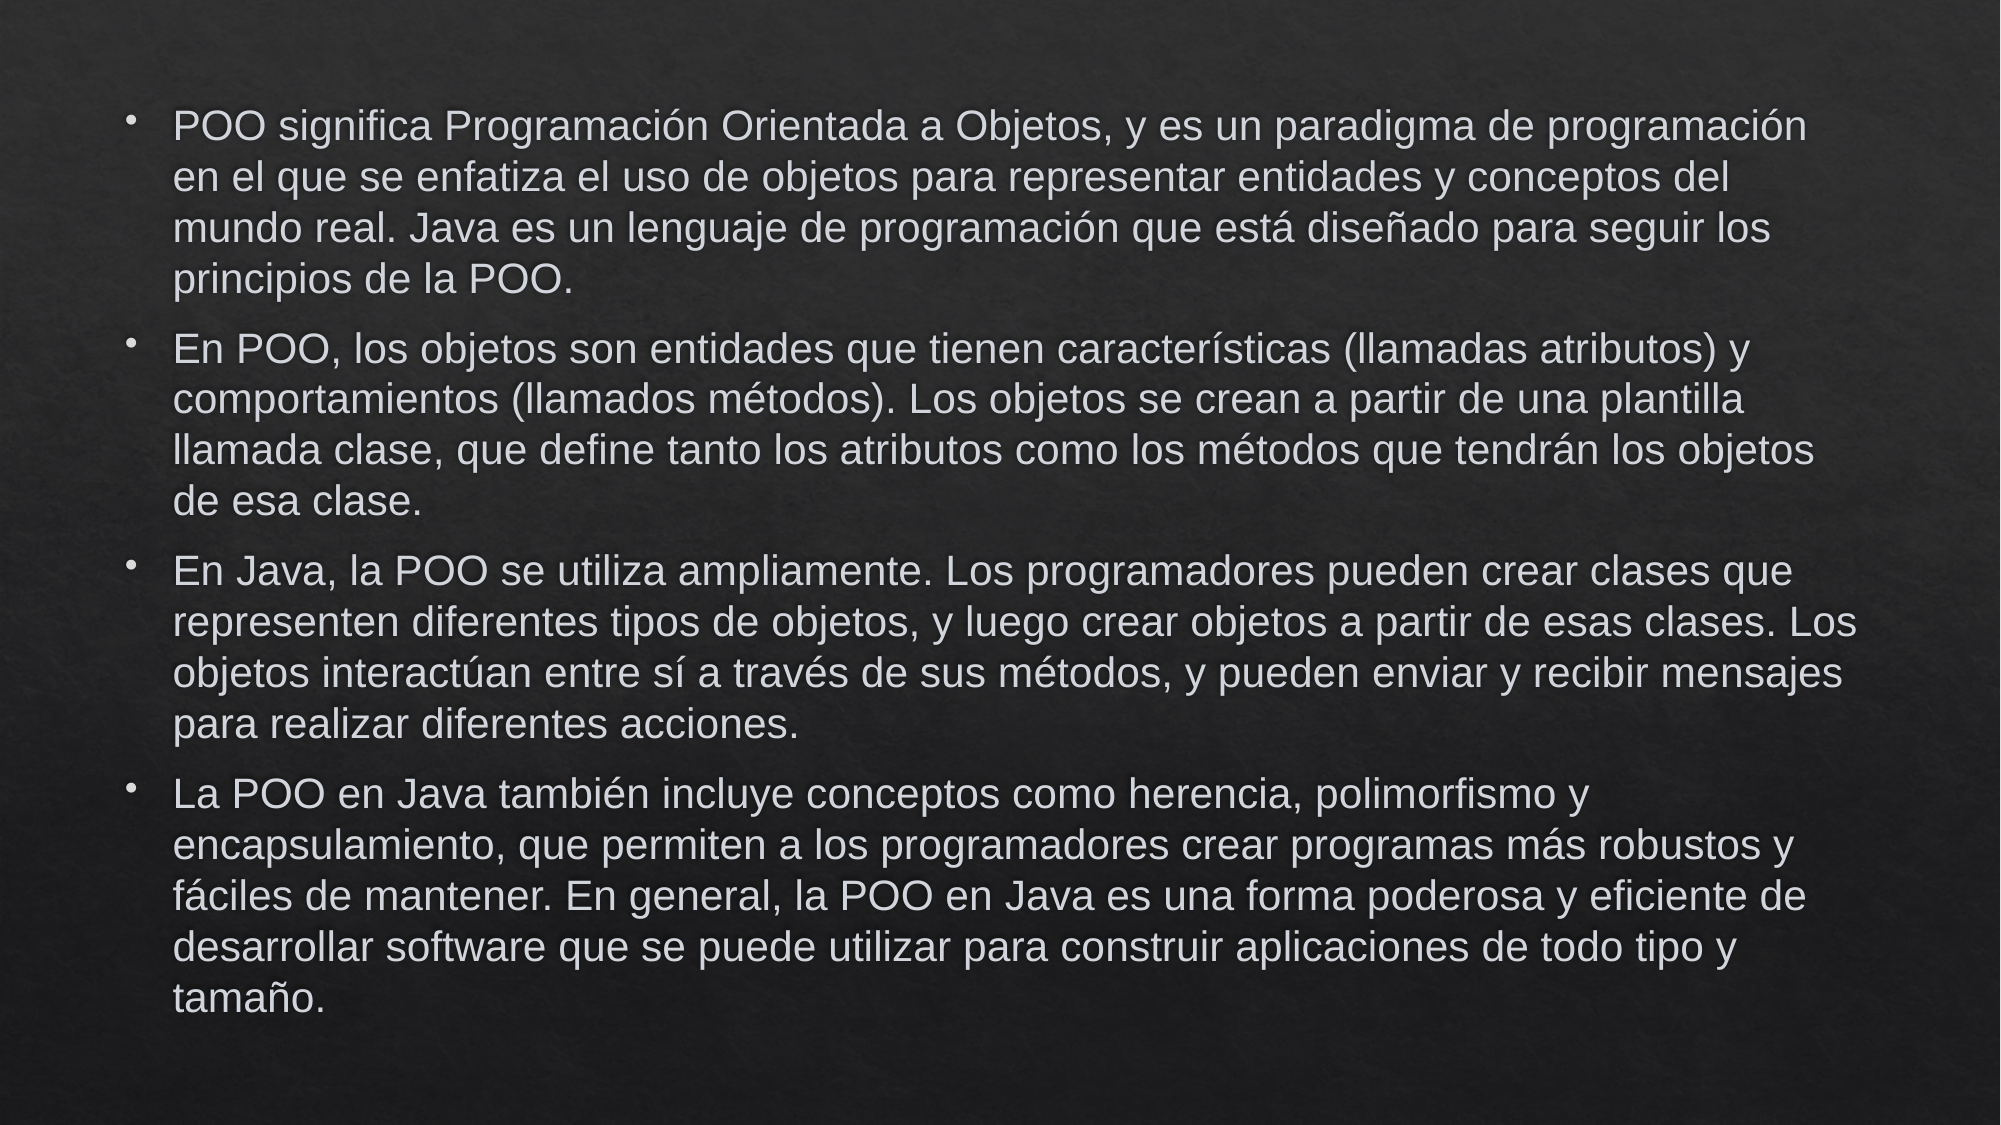

POO significa Programación Orientada a Objetos, y es un paradigma de programación en el que se enfatiza el uso de objetos para representar entidades y conceptos del mundo real. Java es un lenguaje de programación que está diseñado para seguir los principios de la POO.
En POO, los objetos son entidades que tienen características (llamadas atributos) y comportamientos (llamados métodos). Los objetos se crean a partir de una plantilla llamada clase, que define tanto los atributos como los métodos que tendrán los objetos de esa clase.
En Java, la POO se utiliza ampliamente. Los programadores pueden crear clases que representen diferentes tipos de objetos, y luego crear objetos a partir de esas clases. Los objetos interactúan entre sí a través de sus métodos, y pueden enviar y recibir mensajes para realizar diferentes acciones.
La POO en Java también incluye conceptos como herencia, polimorfismo y encapsulamiento, que permiten a los programadores crear programas más robustos y fáciles de mantener. En general, la POO en Java es una forma poderosa y eficiente de desarrollar software que se puede utilizar para construir aplicaciones de todo tipo y tamaño.